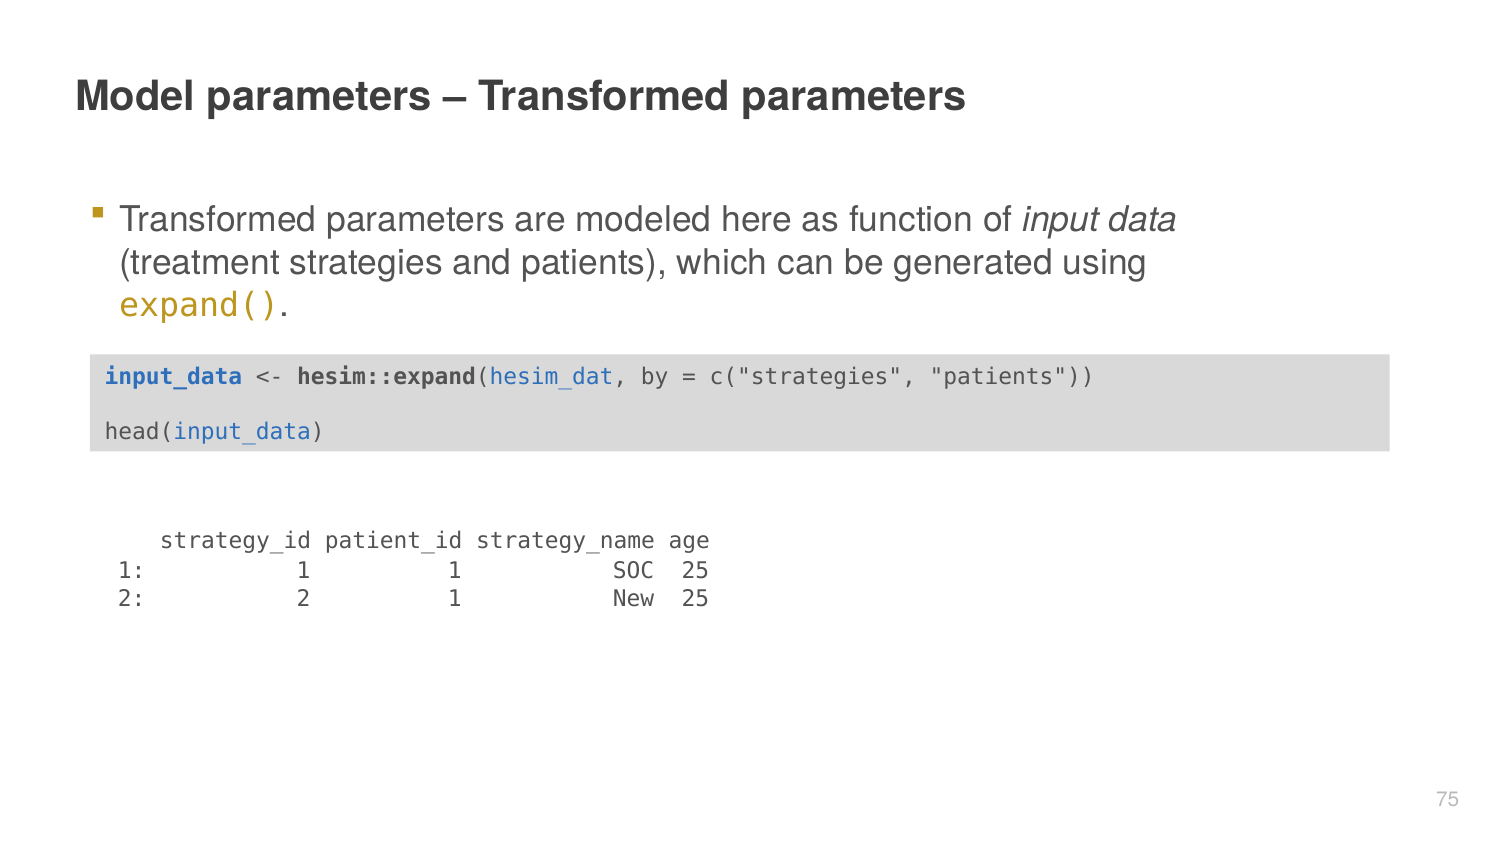

# Model parameters – Transformed parameters
Transformed parameters are modeled here as function of input data (treatment strategies and patients), which can be generated using expand().
input_data <- hesim::expand(hesim_dat, by = c("strategies", "patients"))

head(input_data)
    strategy_id patient_id strategy_name age
1:           1          1           SOC  25
2:           2          1           New  25
75